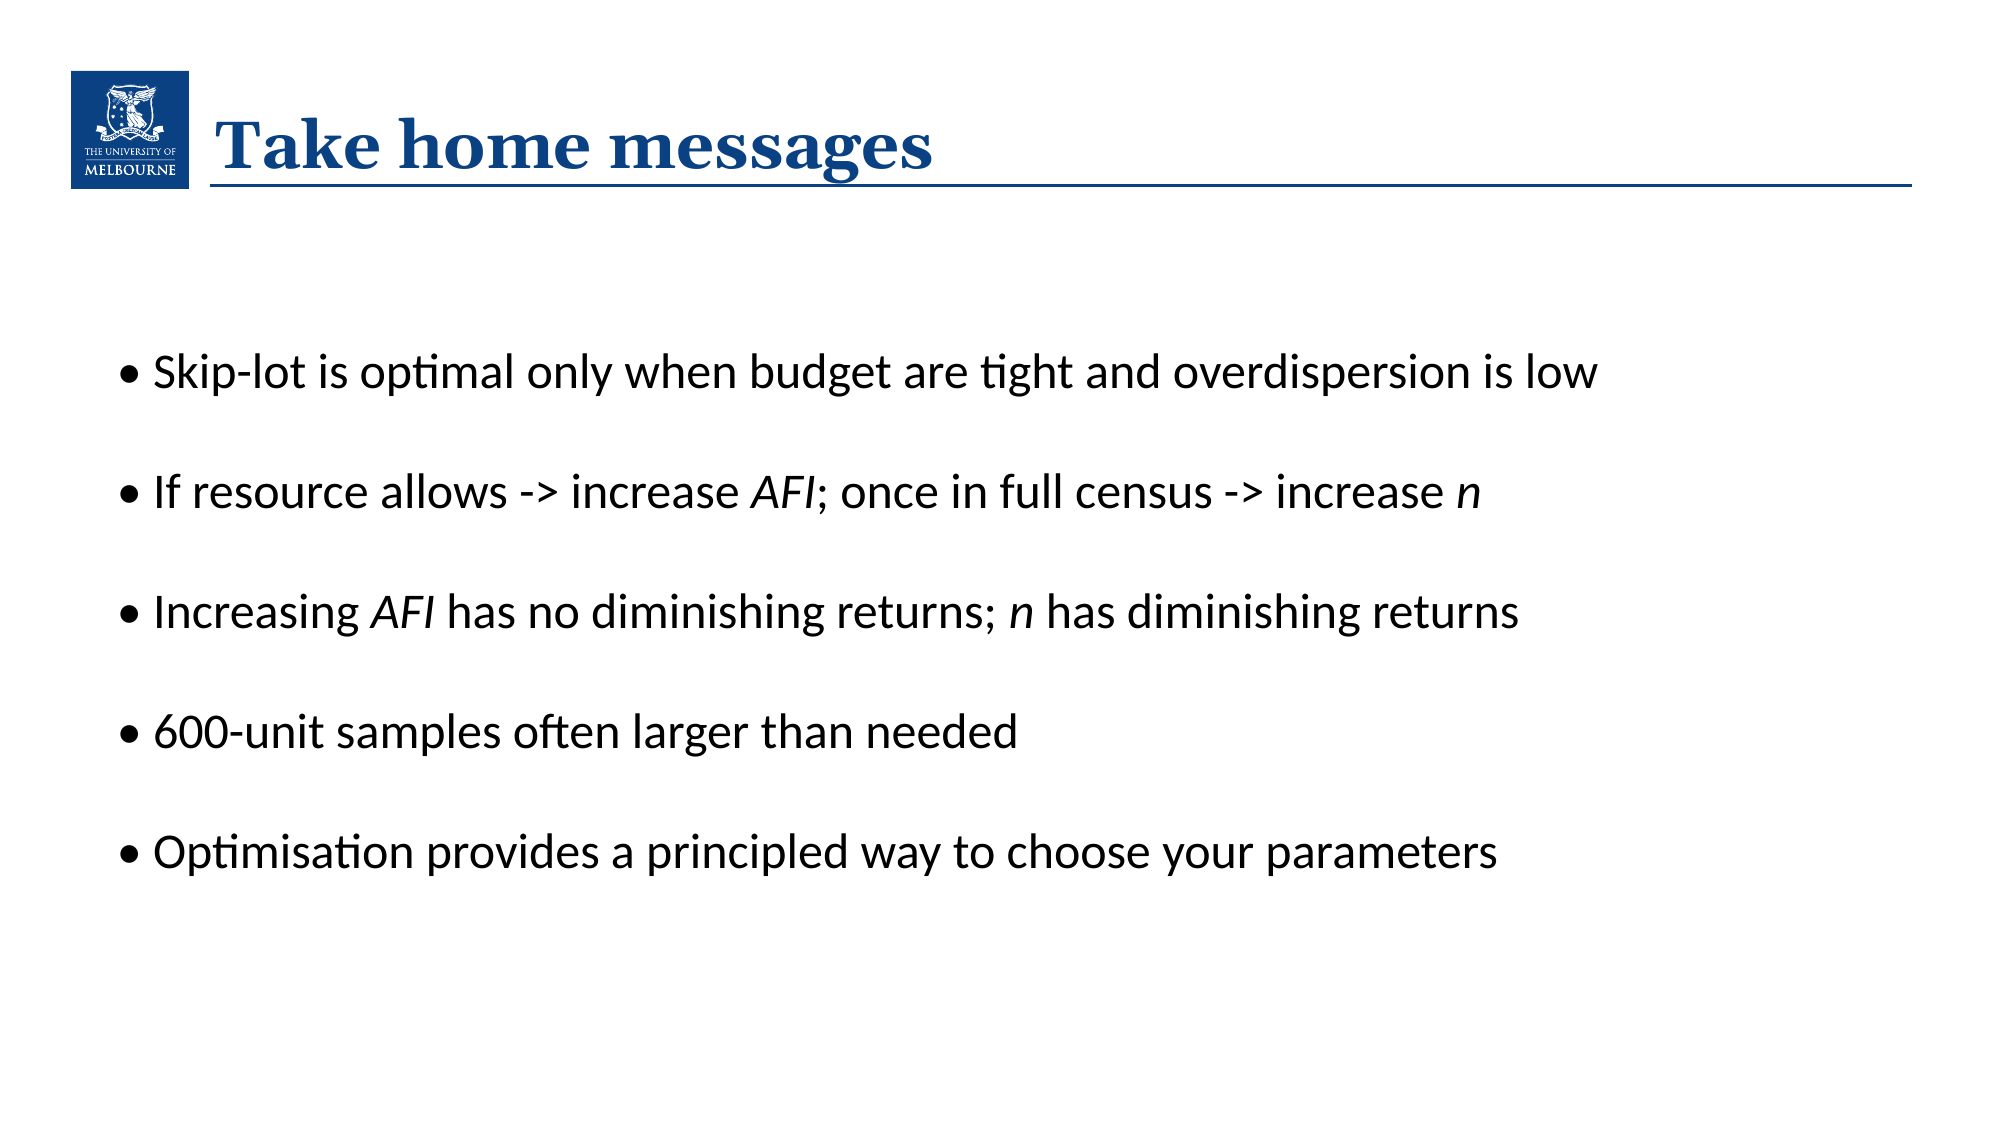

# Take home messages
• Skip-lot is optimal only when budget are tight and overdispersion is low

• If resource allows -> increase AFI; once in full census -> increase n
• Increasing AFI has no diminishing returns; n has diminishing returns

• 600-unit samples often larger than needed

• Optimisation provides a principled way to choose your parameters